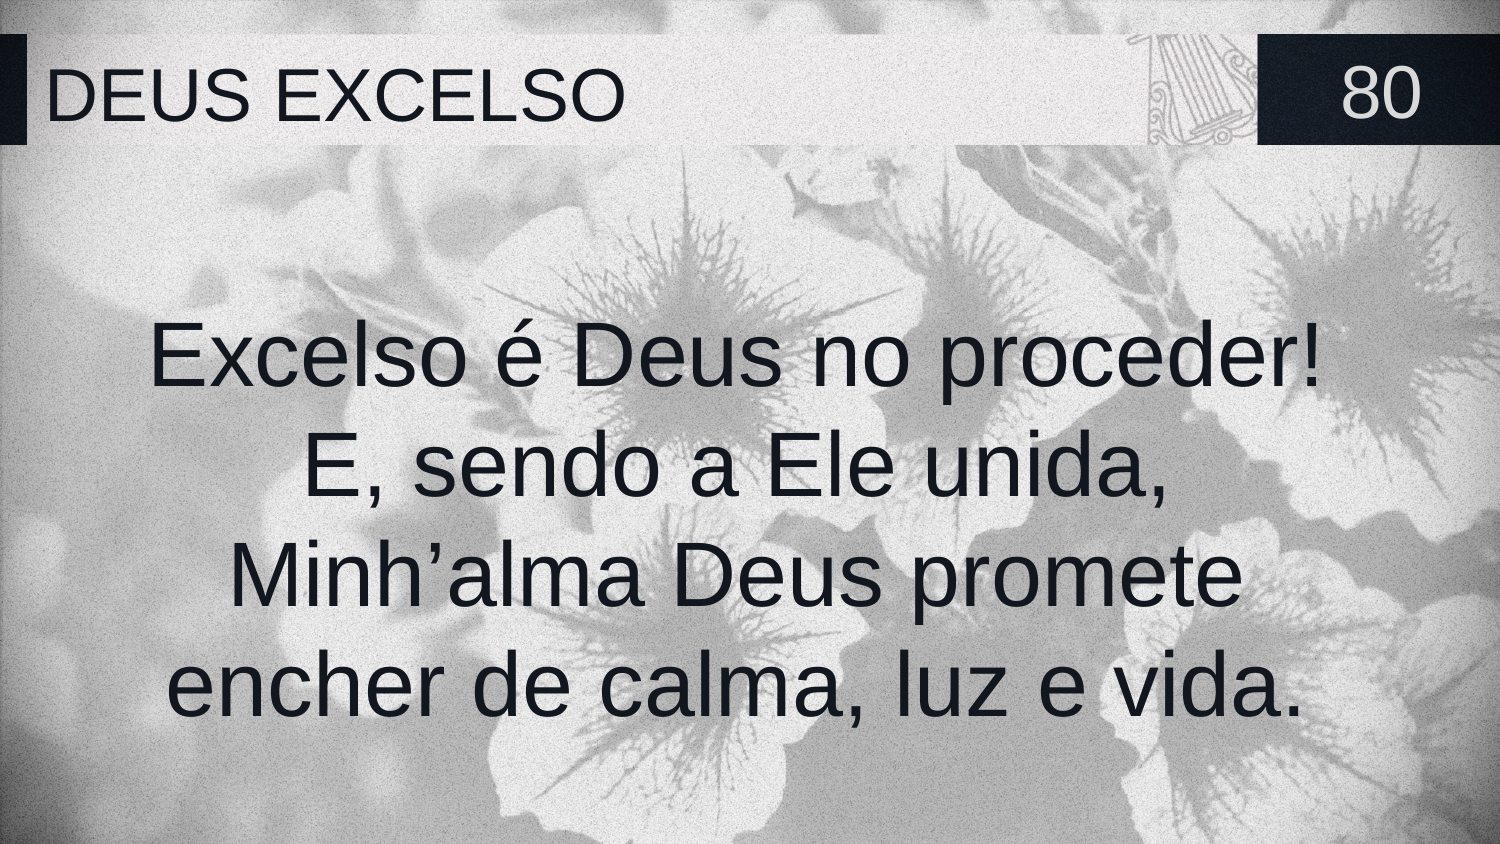

# DEUS EXCELSO
80
Excelso é Deus no proceder!
E, sendo a Ele unida,
Minh’alma Deus promete
encher de calma, luz e vida.